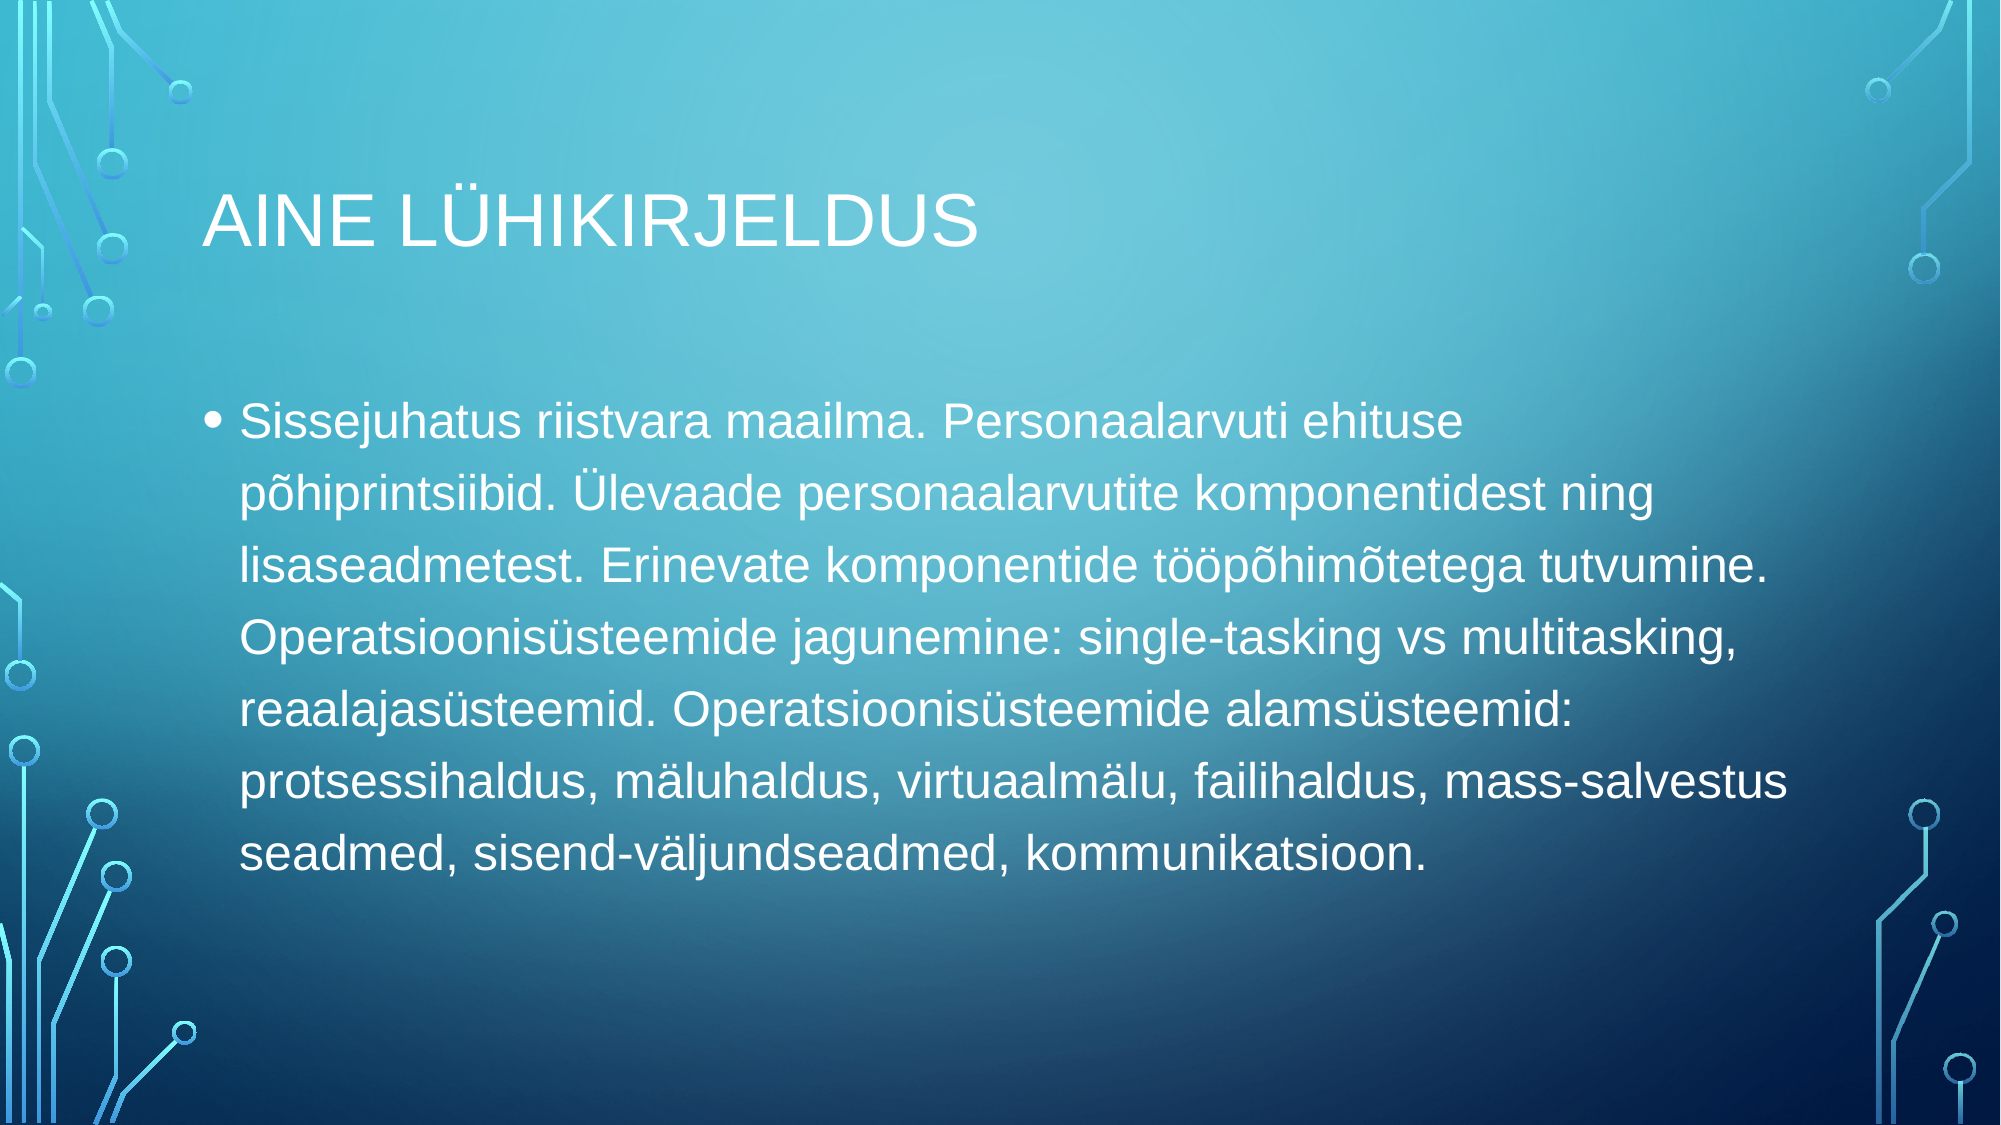

# Aine lühikirjeldus
Sissejuhatus riistvara maailma. Personaalarvuti ehituse põhiprintsiibid. Ülevaade personaalarvutite komponentidest ning lisaseadmetest. Erinevate komponentide tööpõhimõtetega tutvumine. Operatsioonisüsteemide jagunemine: single-tasking vs multitasking, reaalajasüsteemid. Operatsioonisüsteemide alamsüsteemid: protsessihaldus, mäluhaldus, virtuaalmälu, failihaldus, mass-salvestus seadmed, sisend-väljundseadmed, kommunikatsioon.